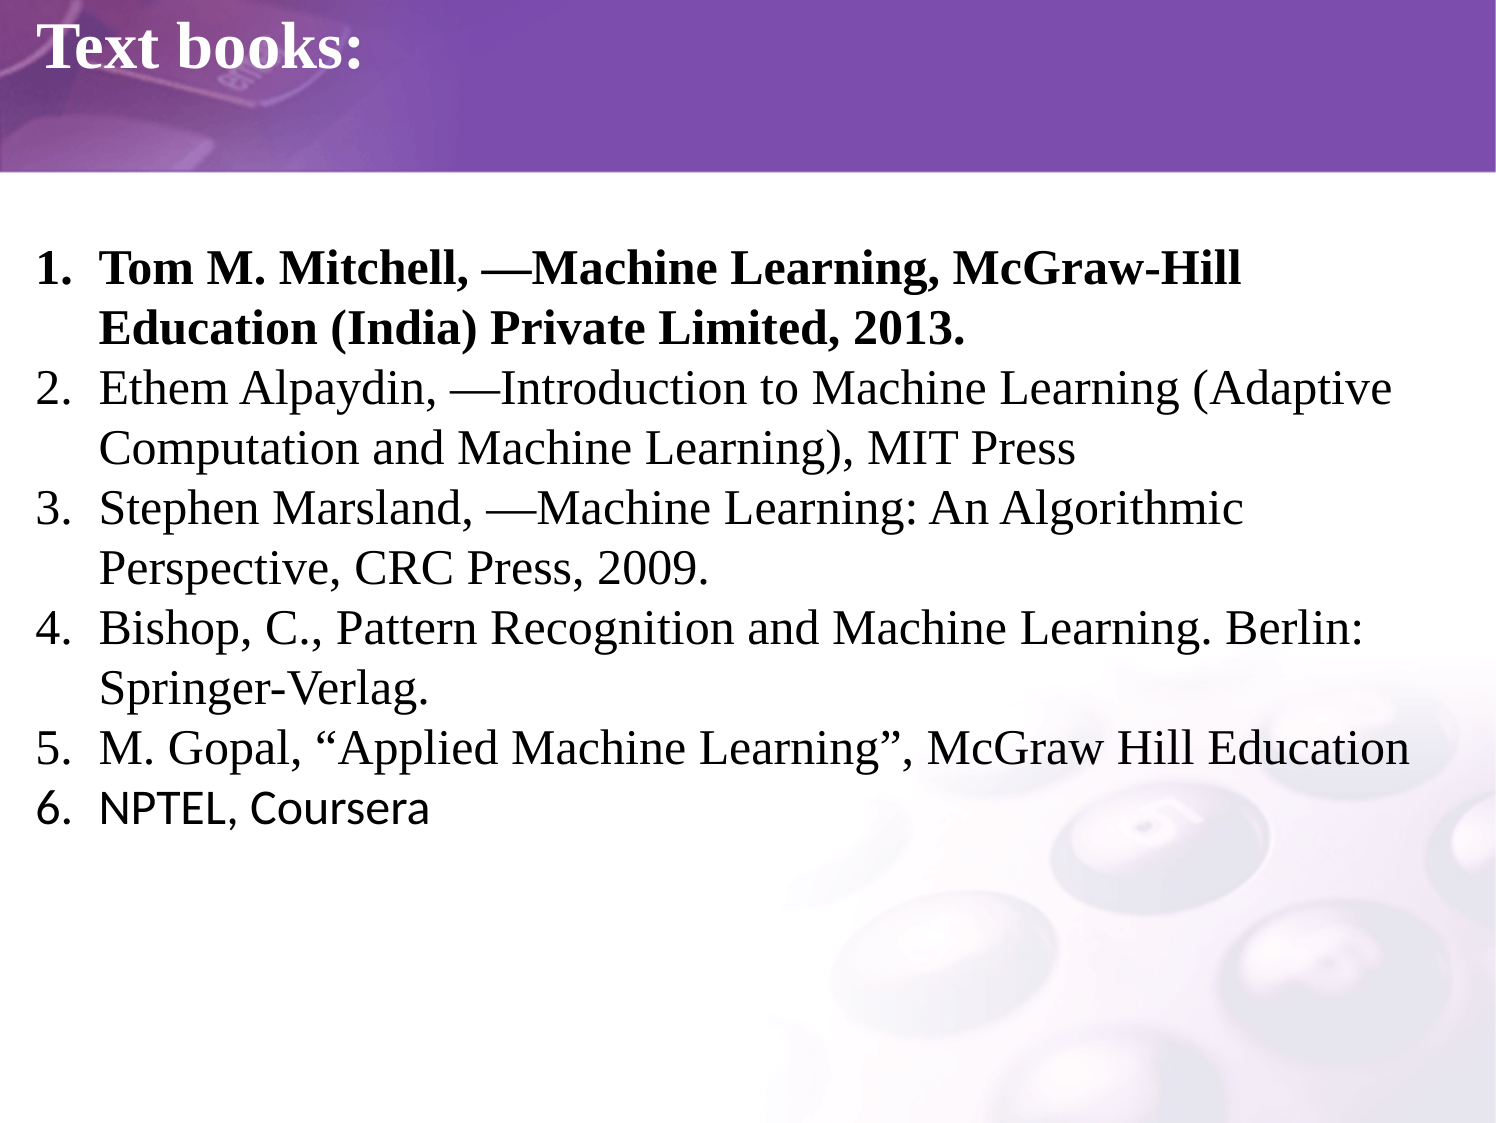

# Text books:
Tom M. Mitchell, ―Machine Learning, McGraw-Hill Education (India) Private Limited, 2013.
Ethem Alpaydin, ―Introduction to Machine Learning (Adaptive Computation and Machine Learning), MIT Press
Stephen Marsland, ―Machine Learning: An Algorithmic Perspective, CRC Press, 2009.
Bishop, C., Pattern Recognition and Machine Learning. Berlin: Springer-Verlag.
M. Gopal, “Applied Machine Learning”, McGraw Hill Education
NPTEL, Coursera